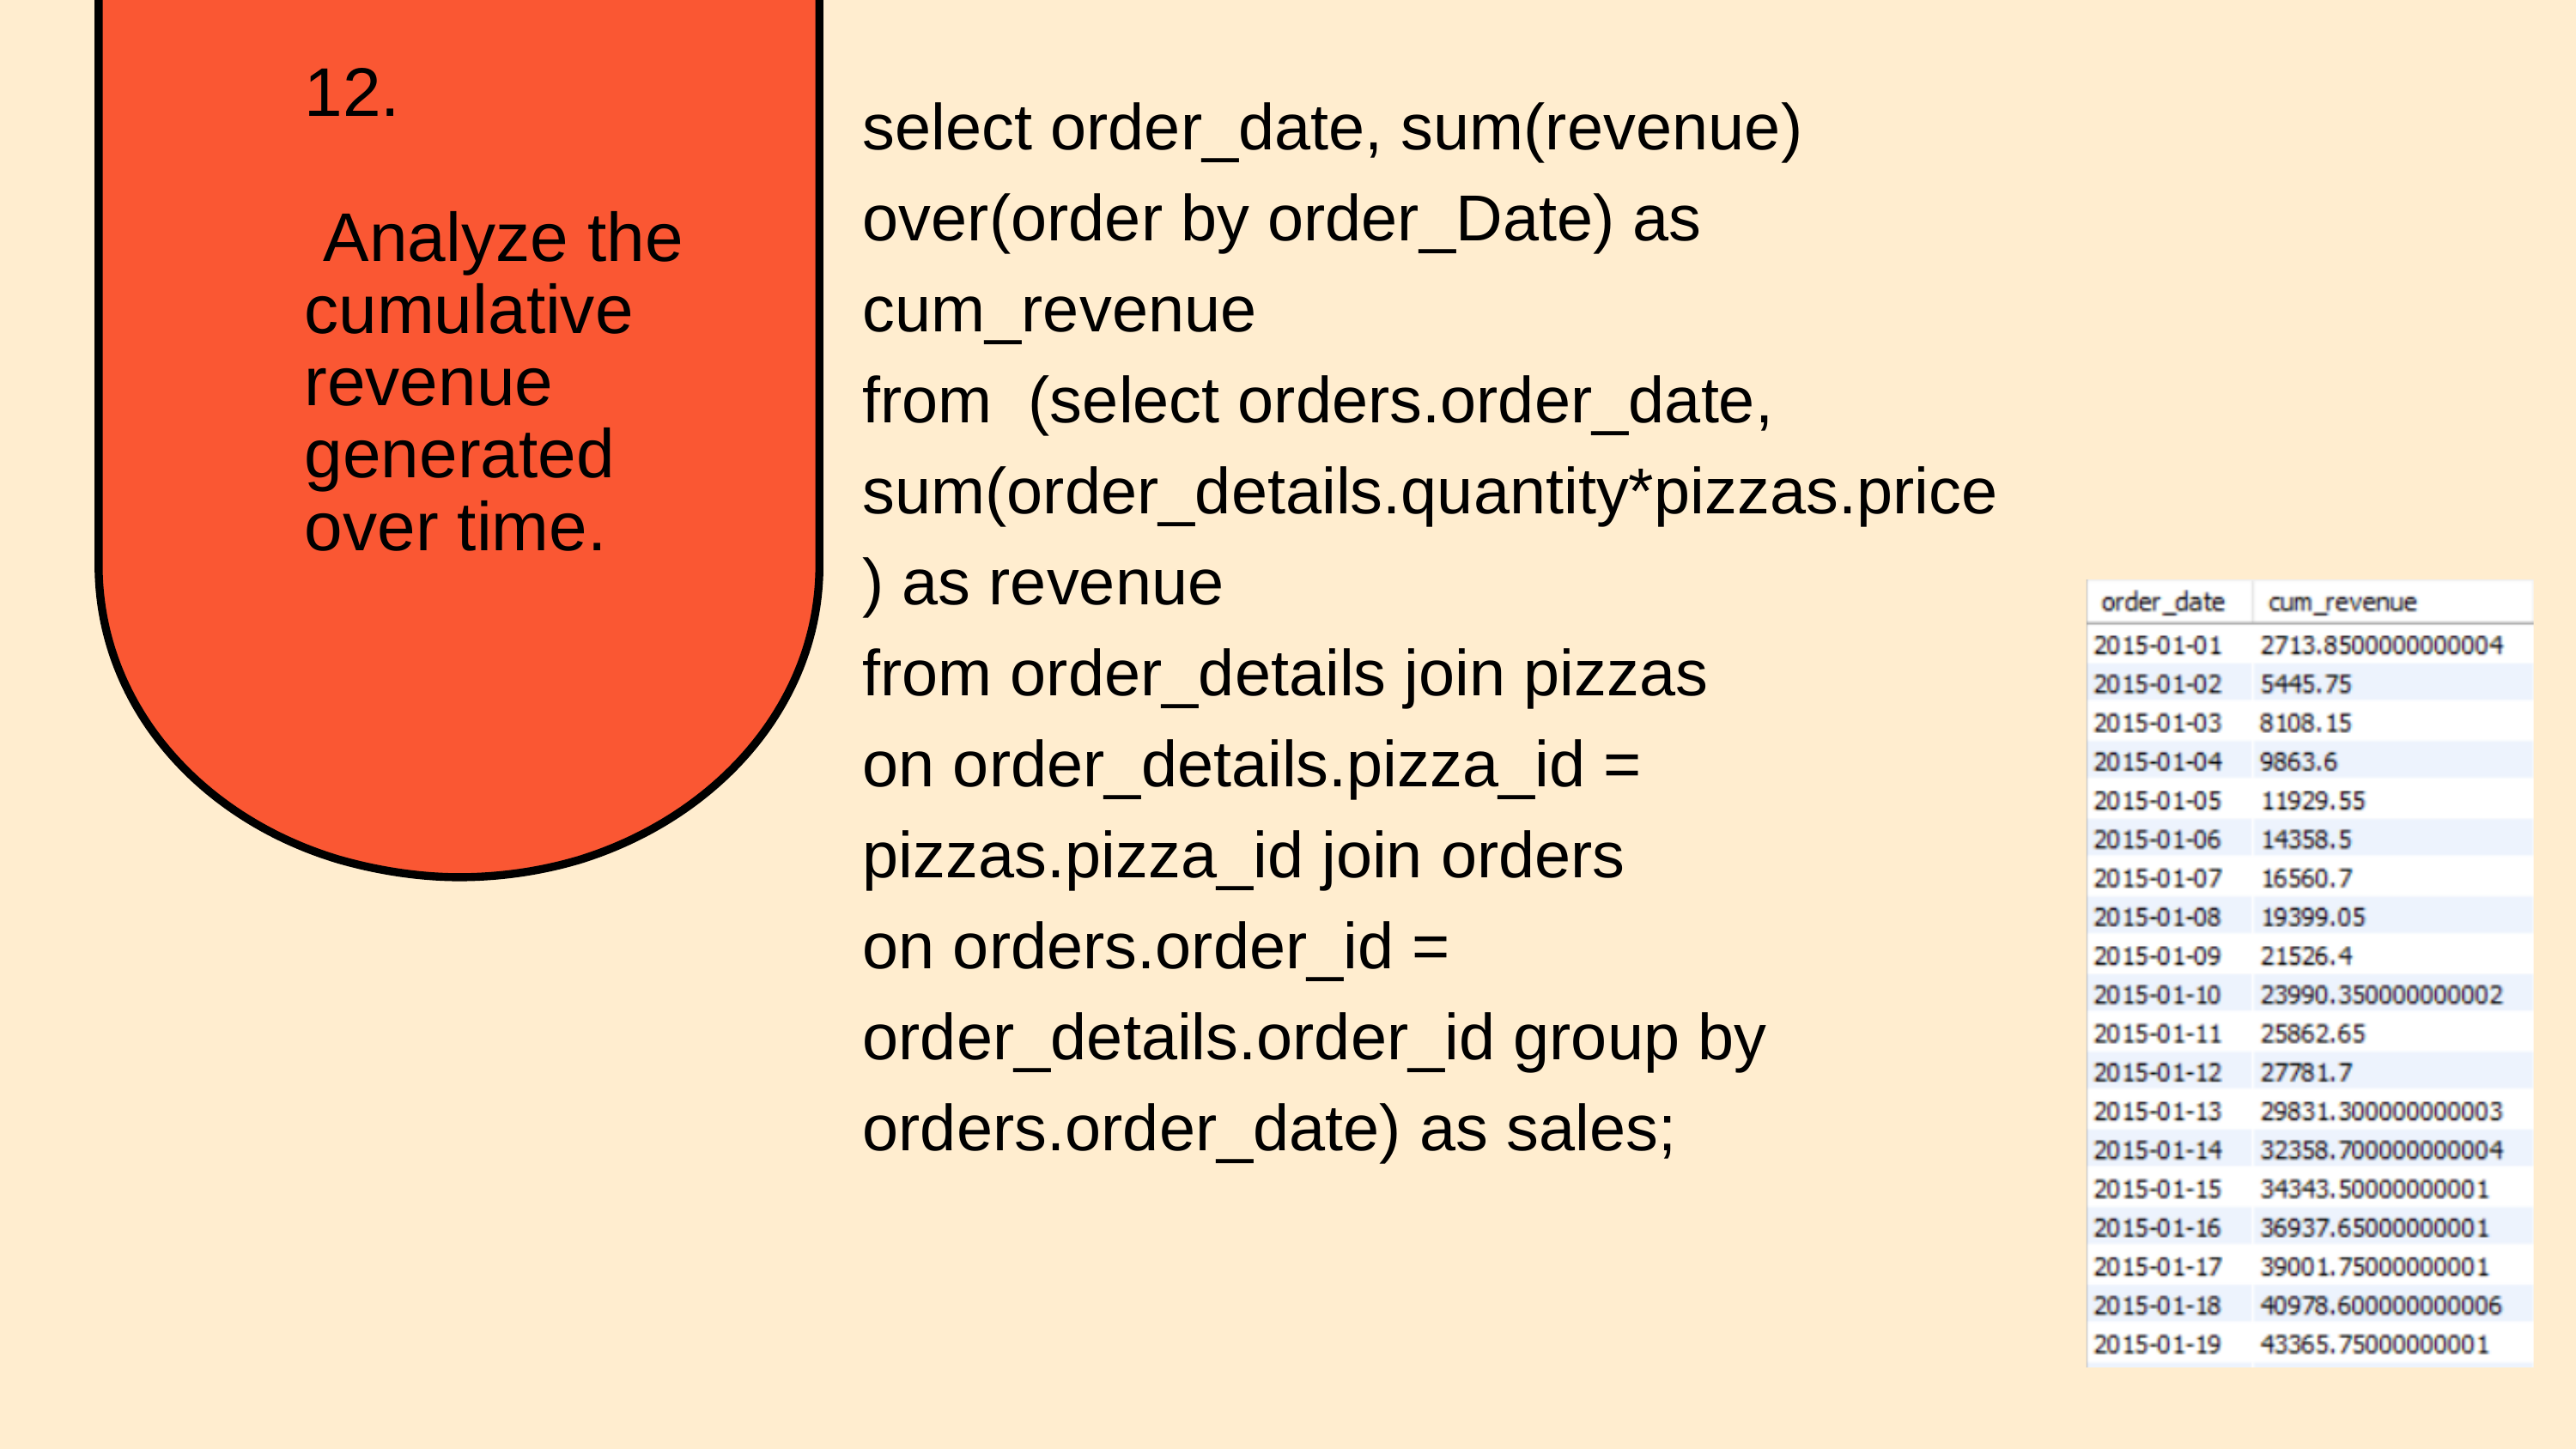

12.

 Analyze the cumulative revenue generated over time.

select order_date, sum(revenue) over(order by order_Date) as cum_revenue
from  (select orders.order_date, sum(order_details.quantity*pizzas.price) as revenue
from order_details join pizzas
on order_details.pizza_id = pizzas.pizza_id join orders
on orders.order_id = order_details.order_id group by orders.order_date) as sales;